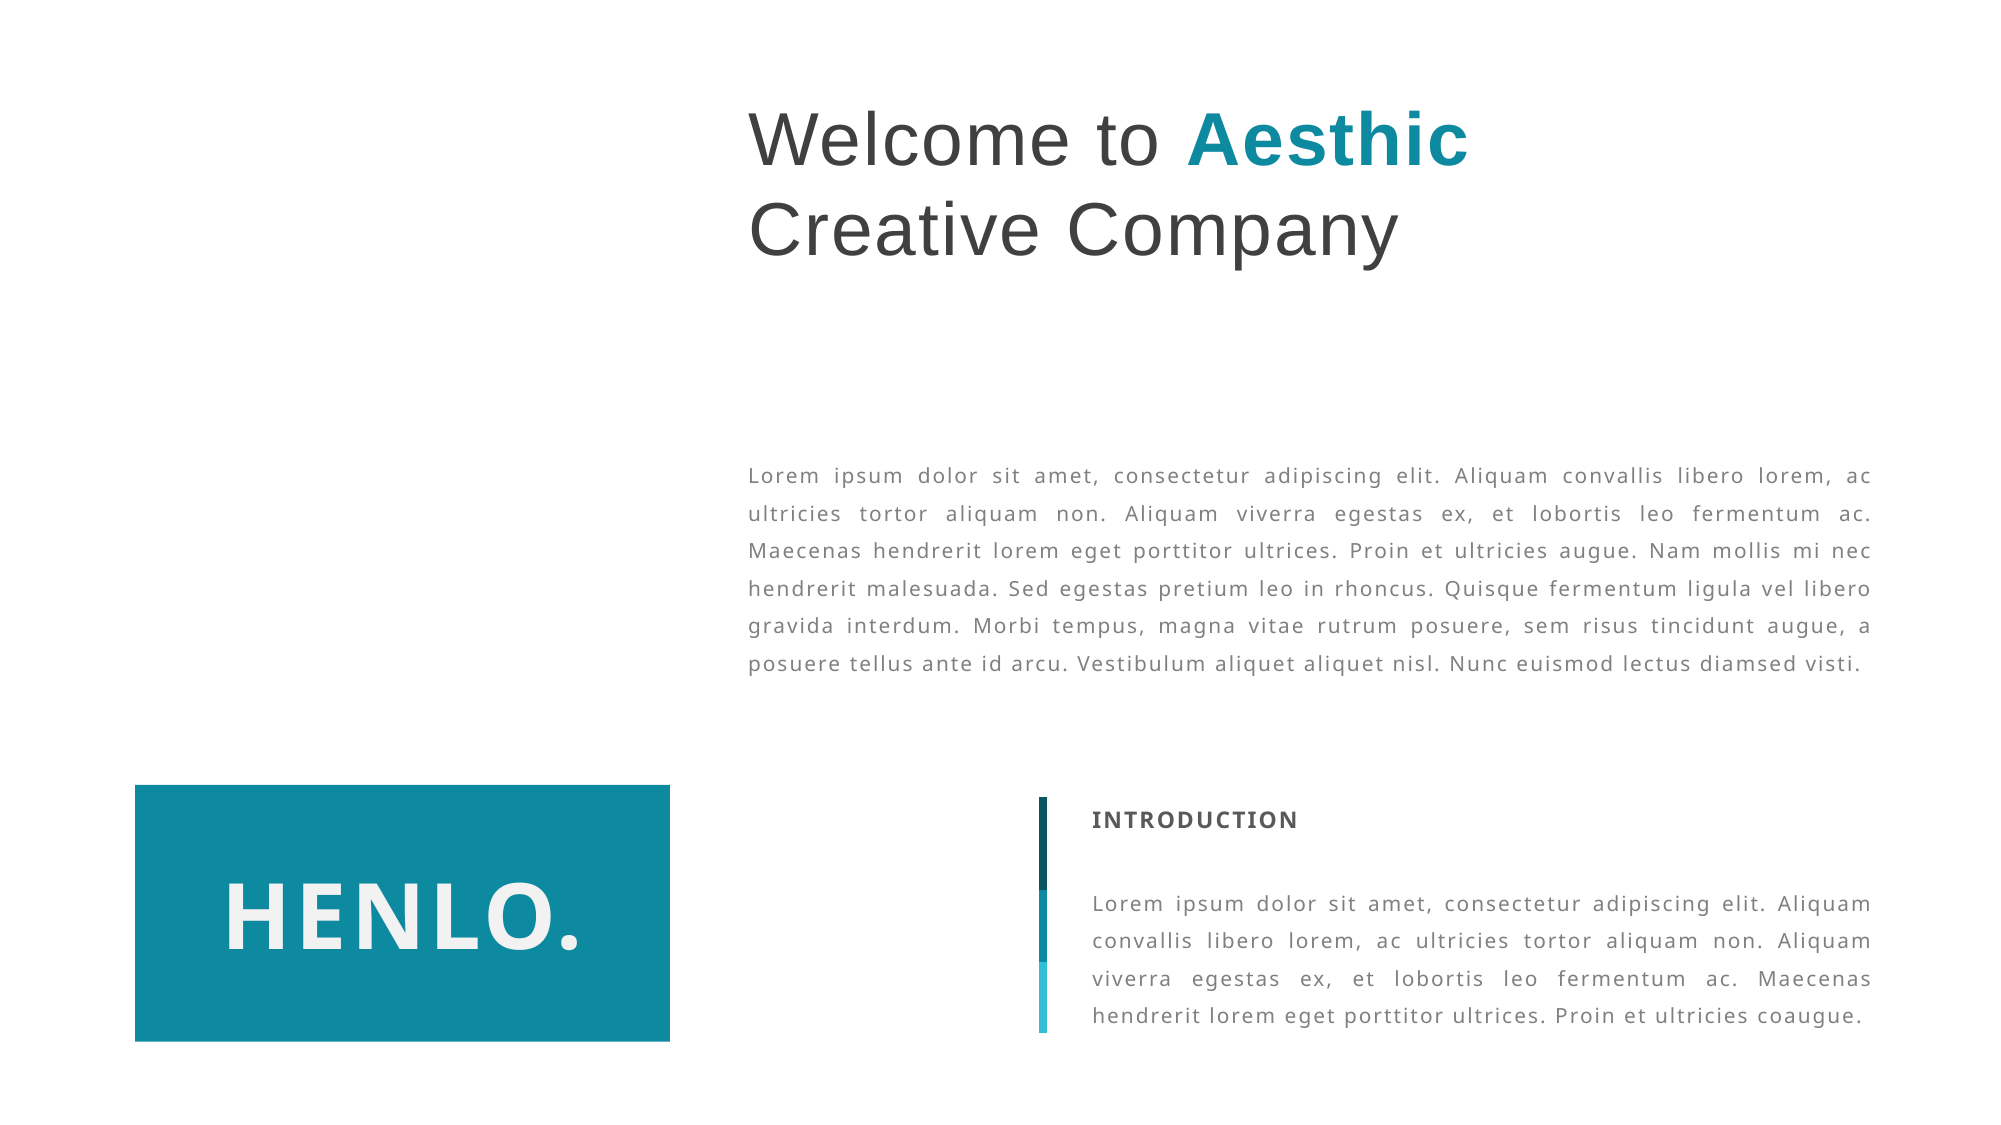

Welcome to Aesthic Creative Company
Lorem ipsum dolor sit amet, consectetur adipiscing elit. Aliquam convallis libero lorem, ac ultricies tortor aliquam non. Aliquam viverra egestas ex, et lobortis leo fermentum ac. Maecenas hendrerit lorem eget porttitor ultrices. Proin et ultricies augue. Nam mollis mi nec hendrerit malesuada. Sed egestas pretium leo in rhoncus. Quisque fermentum ligula vel libero gravida interdum. Morbi tempus, magna vitae rutrum posuere, sem risus tincidunt augue, a posuere tellus ante id arcu. Vestibulum aliquet aliquet nisl. Nunc euismod lectus diamsed visti.

INTRODUCTION
HENLO.
Lorem ipsum dolor sit amet, consectetur adipiscing elit. Aliquam convallis libero lorem, ac ultricies tortor aliquam non. Aliquam viverra egestas ex, et lobortis leo fermentum ac. Maecenas hendrerit lorem eget porttitor ultrices. Proin et ultricies coaugue.